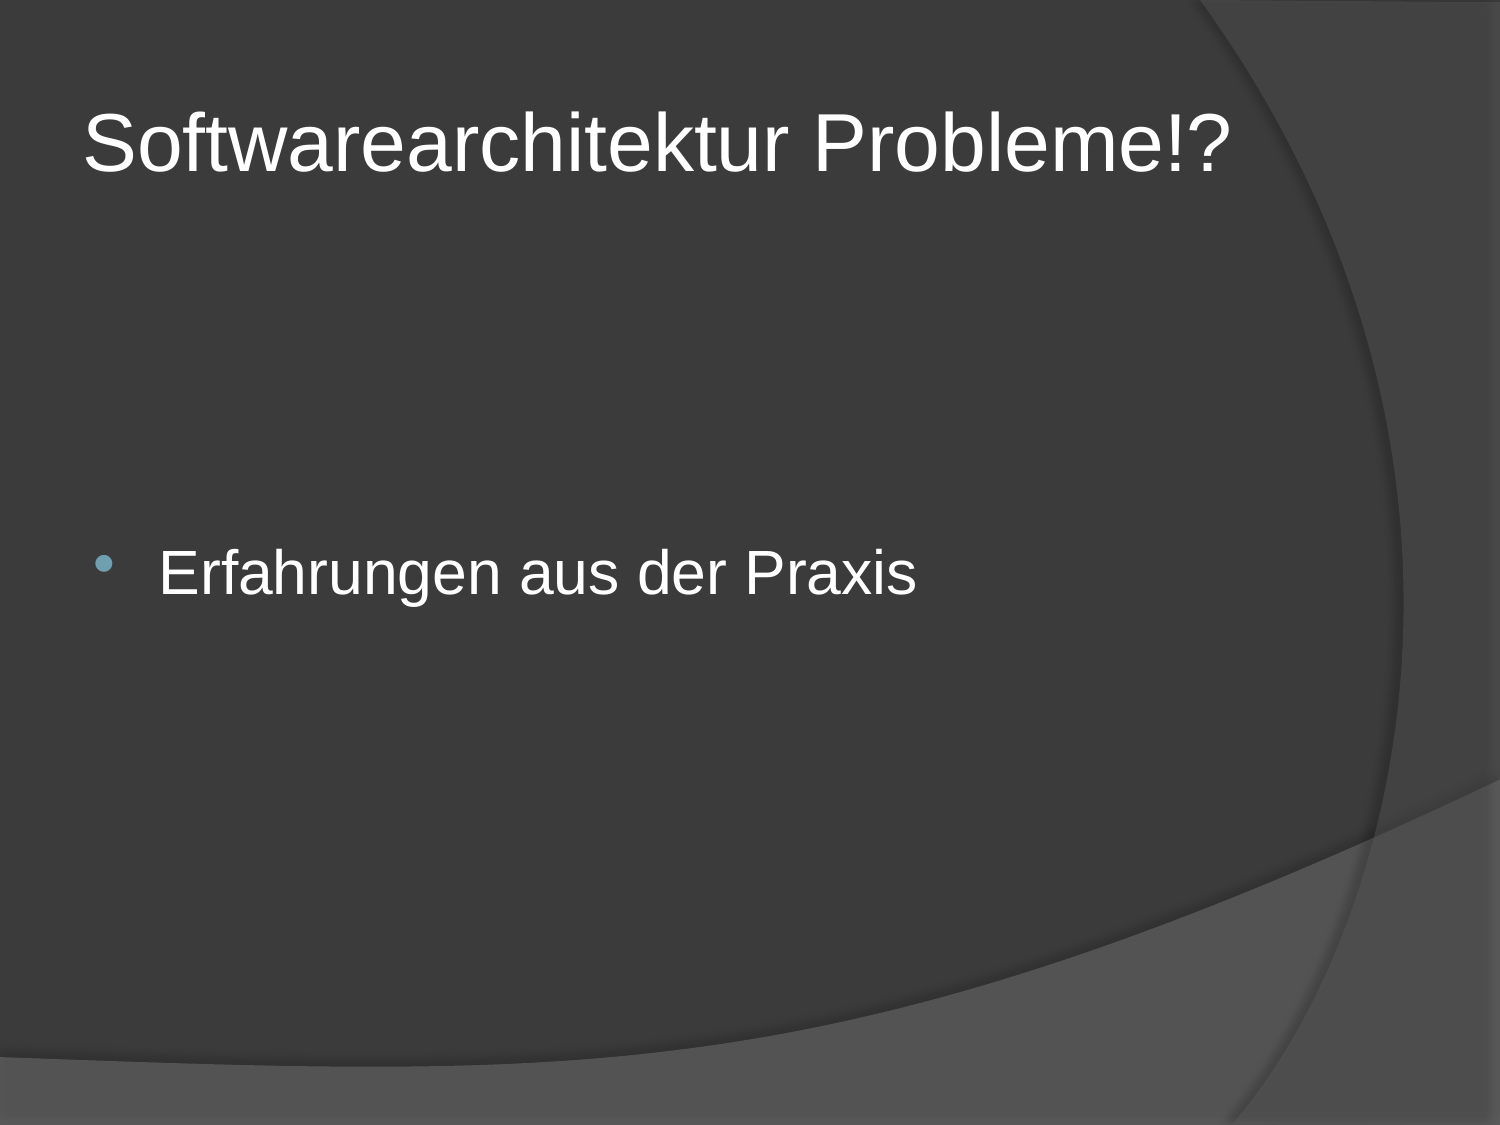

# Softwarearchitektur Probleme!?

Erfahrungen aus der Praxis